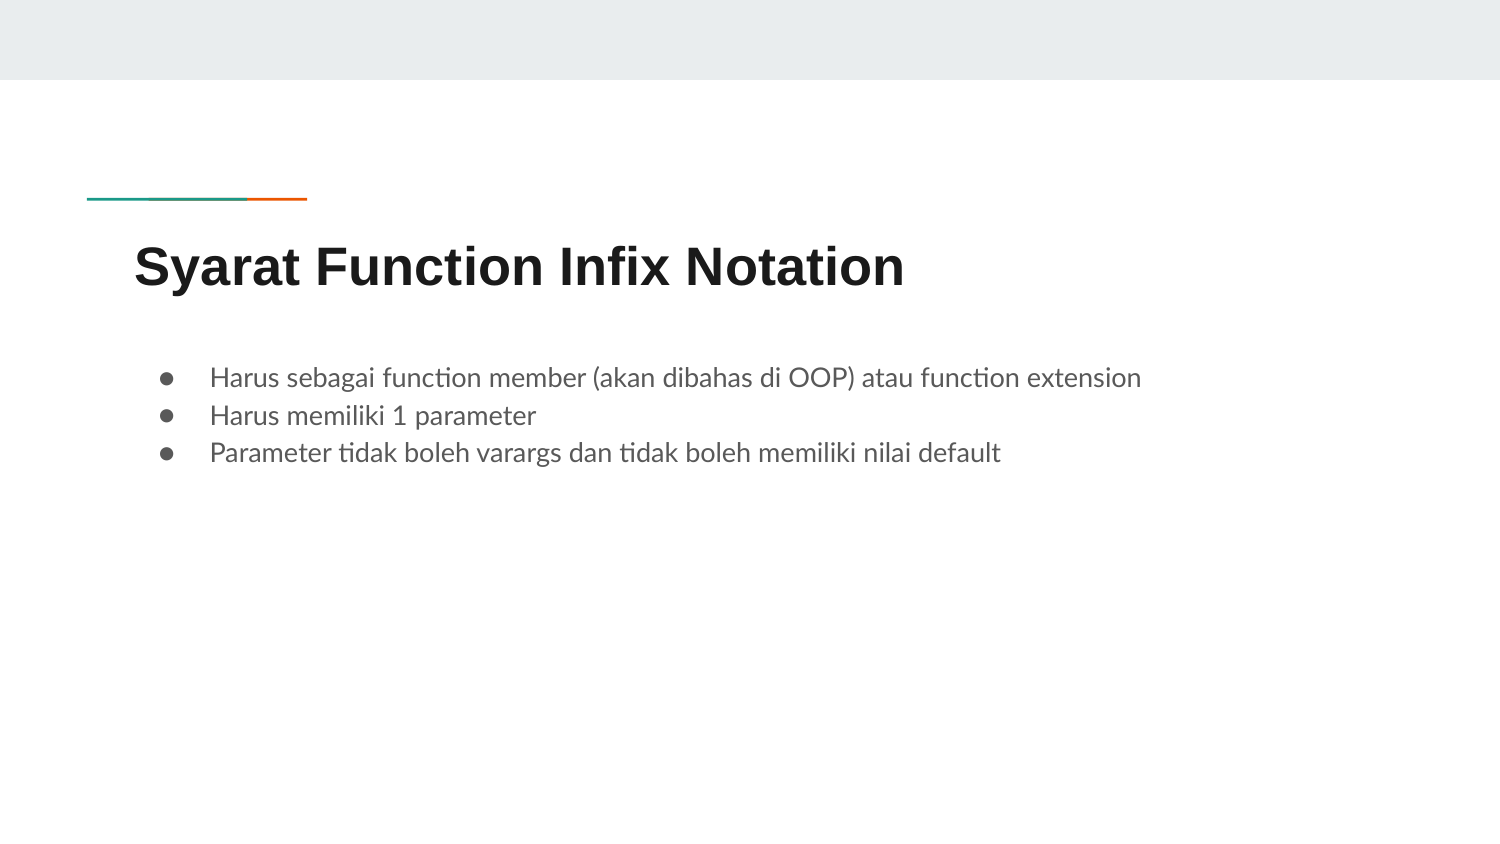

# Syarat Function Infix Notation
Harus sebagai function member (akan dibahas di OOP) atau function extension
Harus memiliki 1 parameter
Parameter tidak boleh varargs dan tidak boleh memiliki nilai default